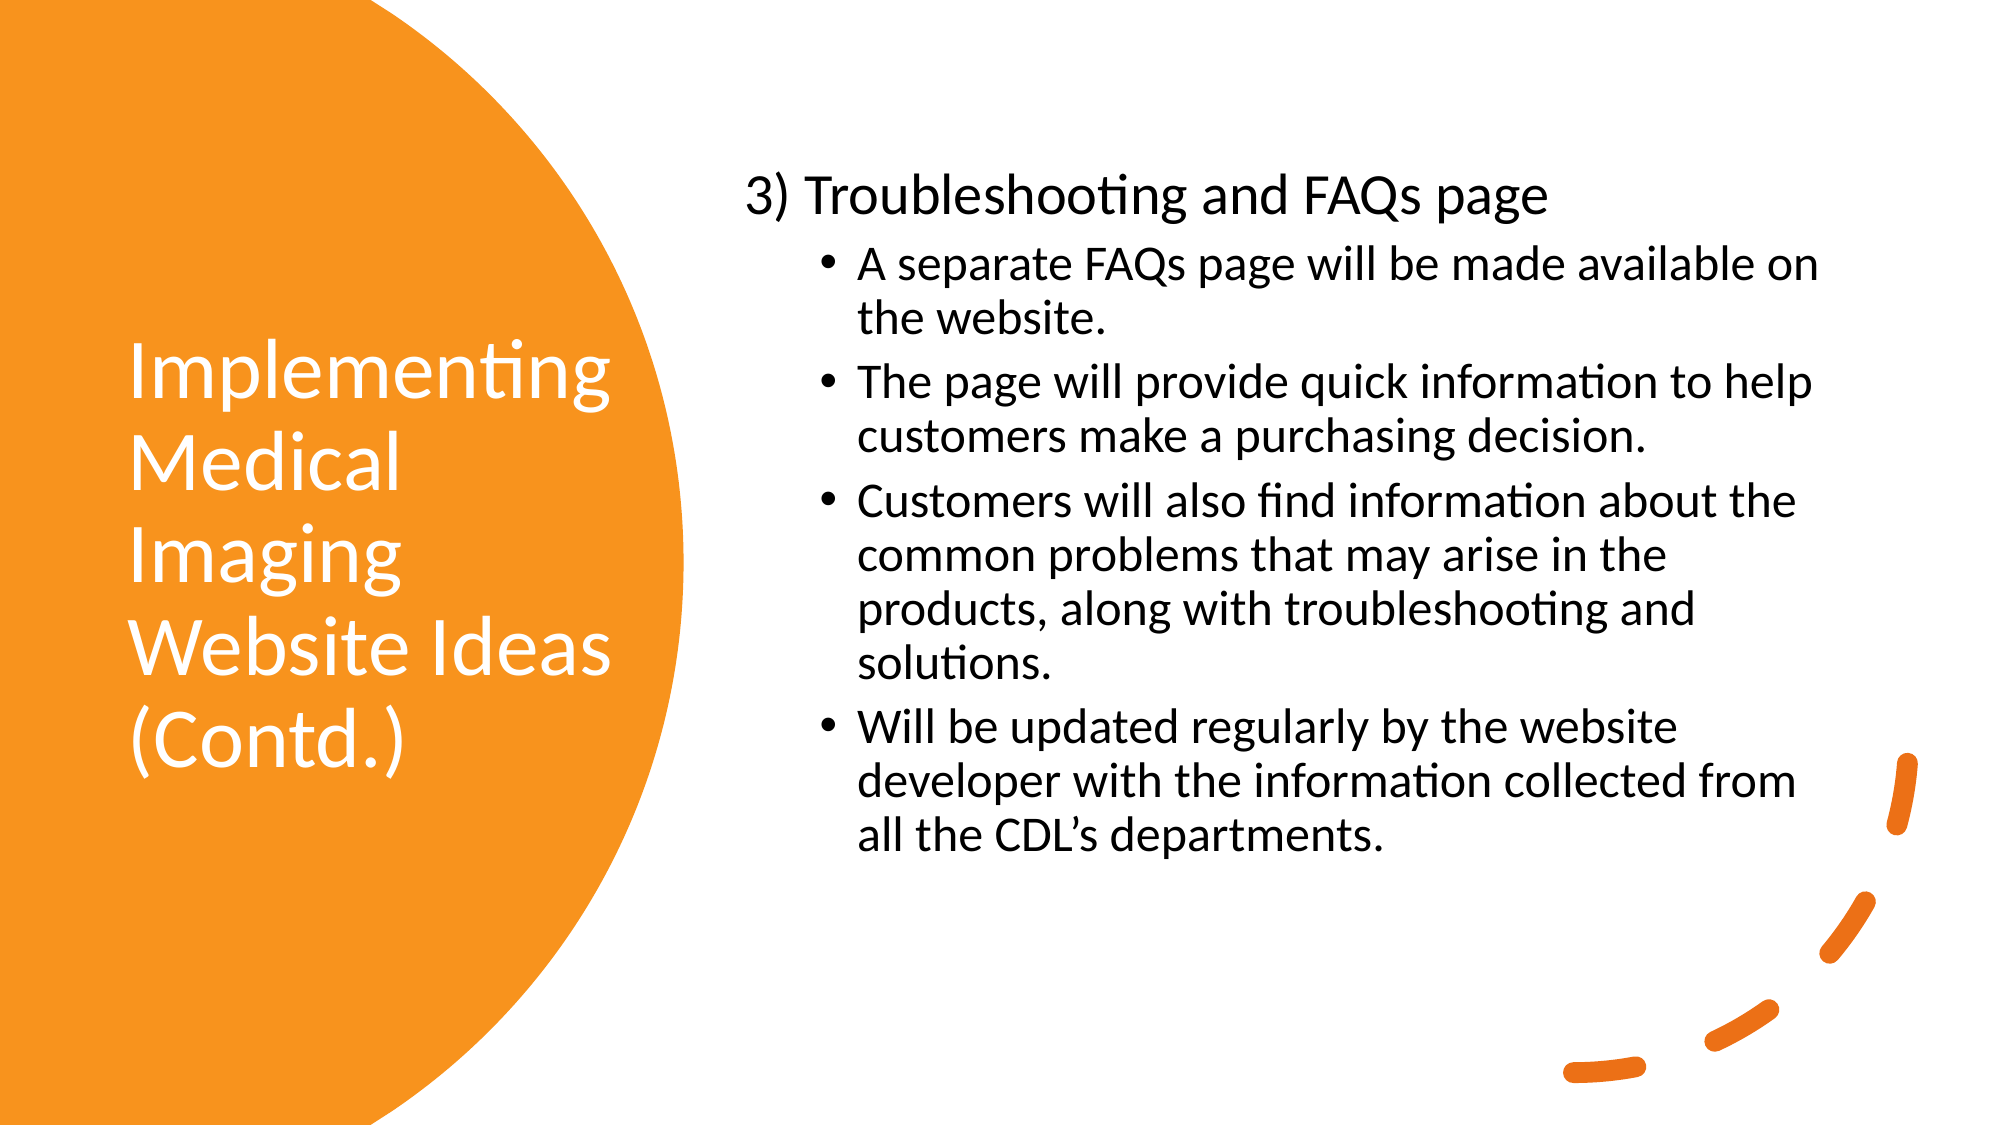

3) Troubleshooting and FAQs page
A separate FAQs page will be made available on the website.
The page will provide quick information to help customers make a purchasing decision.
Customers will also find information about the common problems that may arise in the products, along with troubleshooting and solutions.
Will be updated regularly by the website developer with the information collected from all the CDL’s departments.

# Implementing Medical Imaging Website Ideas (Contd.)